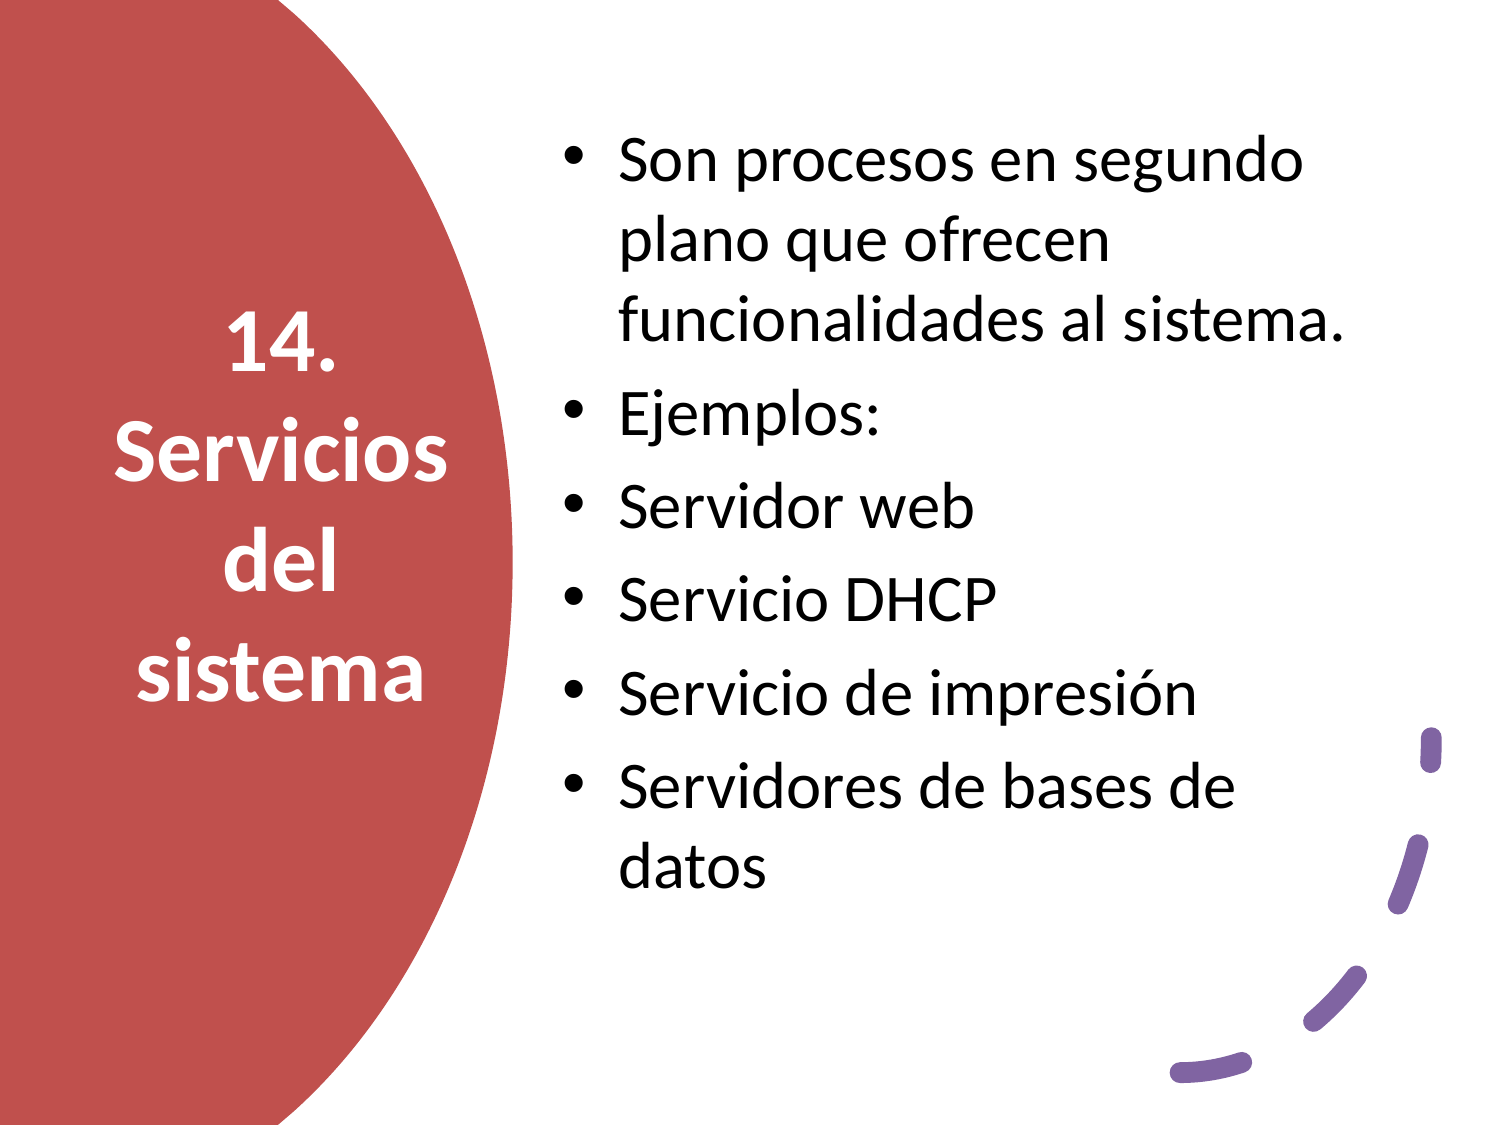

Son procesos en segundo plano que ofrecen funcionalidades al sistema.
Ejemplos:
Servidor web
Servicio DHCP
Servicio de impresión
Servidores de bases de datos

# 14. Servicios del sistema